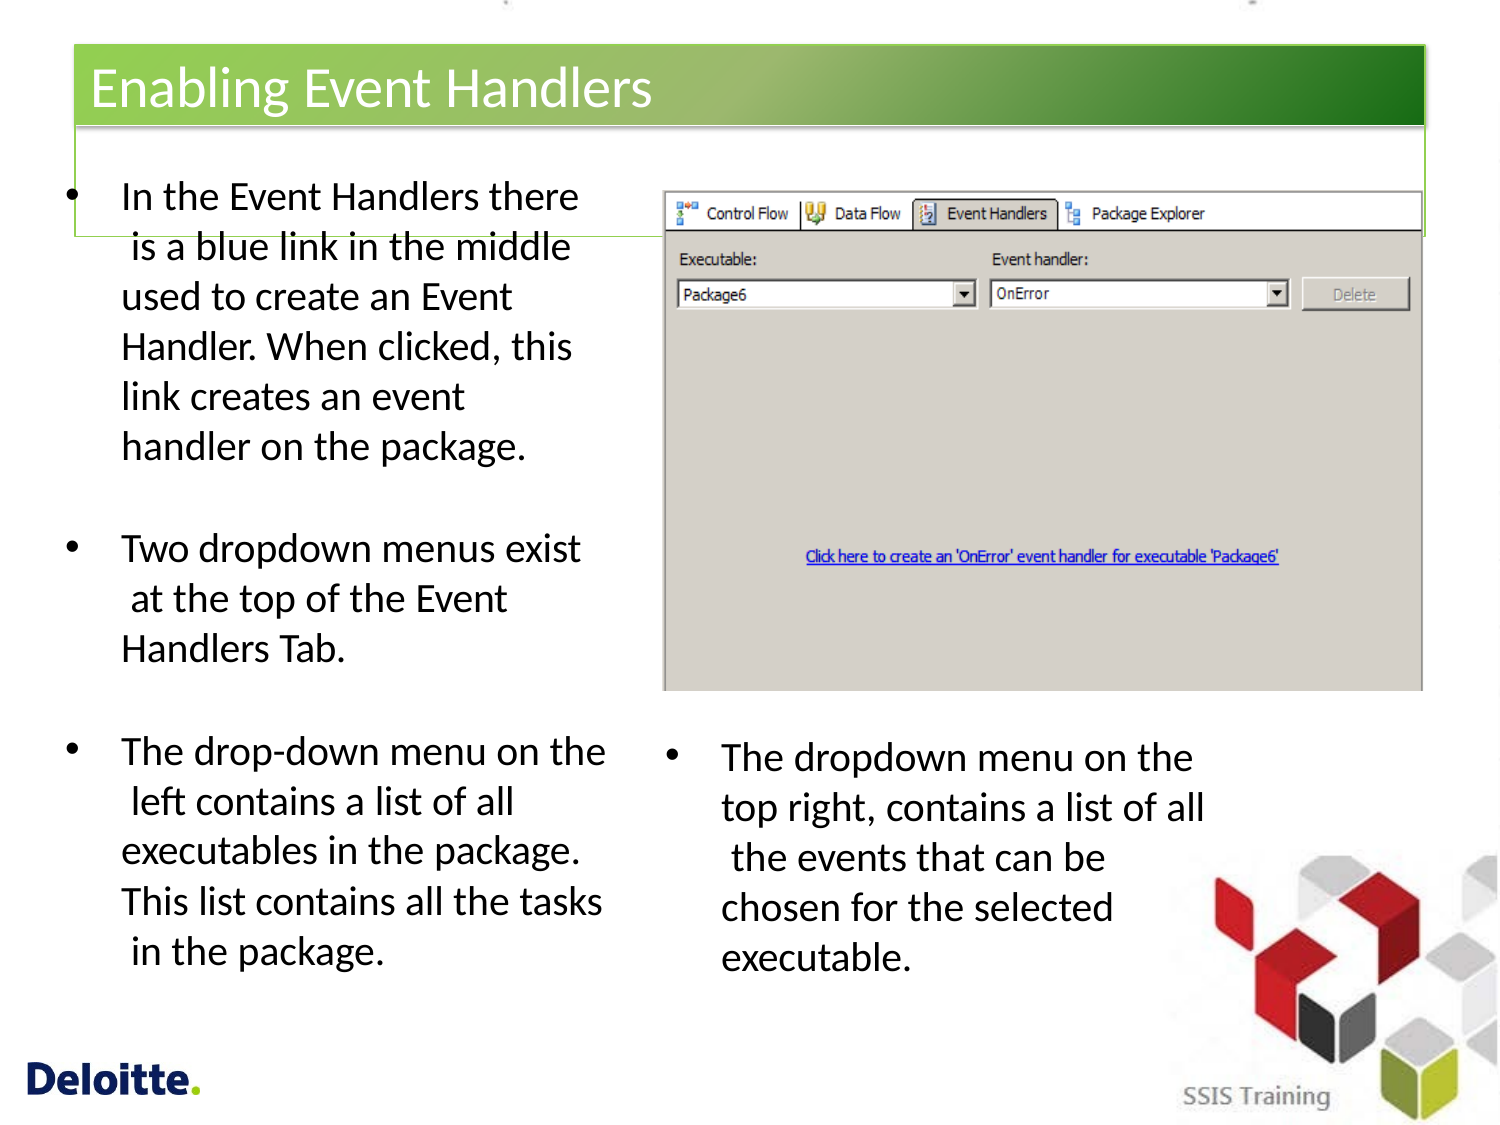

# Enabling Event Handlers
In the Event Handlers there  is a blue link in the middle  used to create an Event  Handler. When clicked, this  link creates an event  handler on the package.

Two dropdown menus exist  at the top of the Event  Handlers Tab.

The drop-down menu on the  left contains a list of all  executables in the package.  This list contains all the tasks  in the package.

The dropdown menu on the  top right, contains a list of all  the events that can be  chosen for the selected  executable.